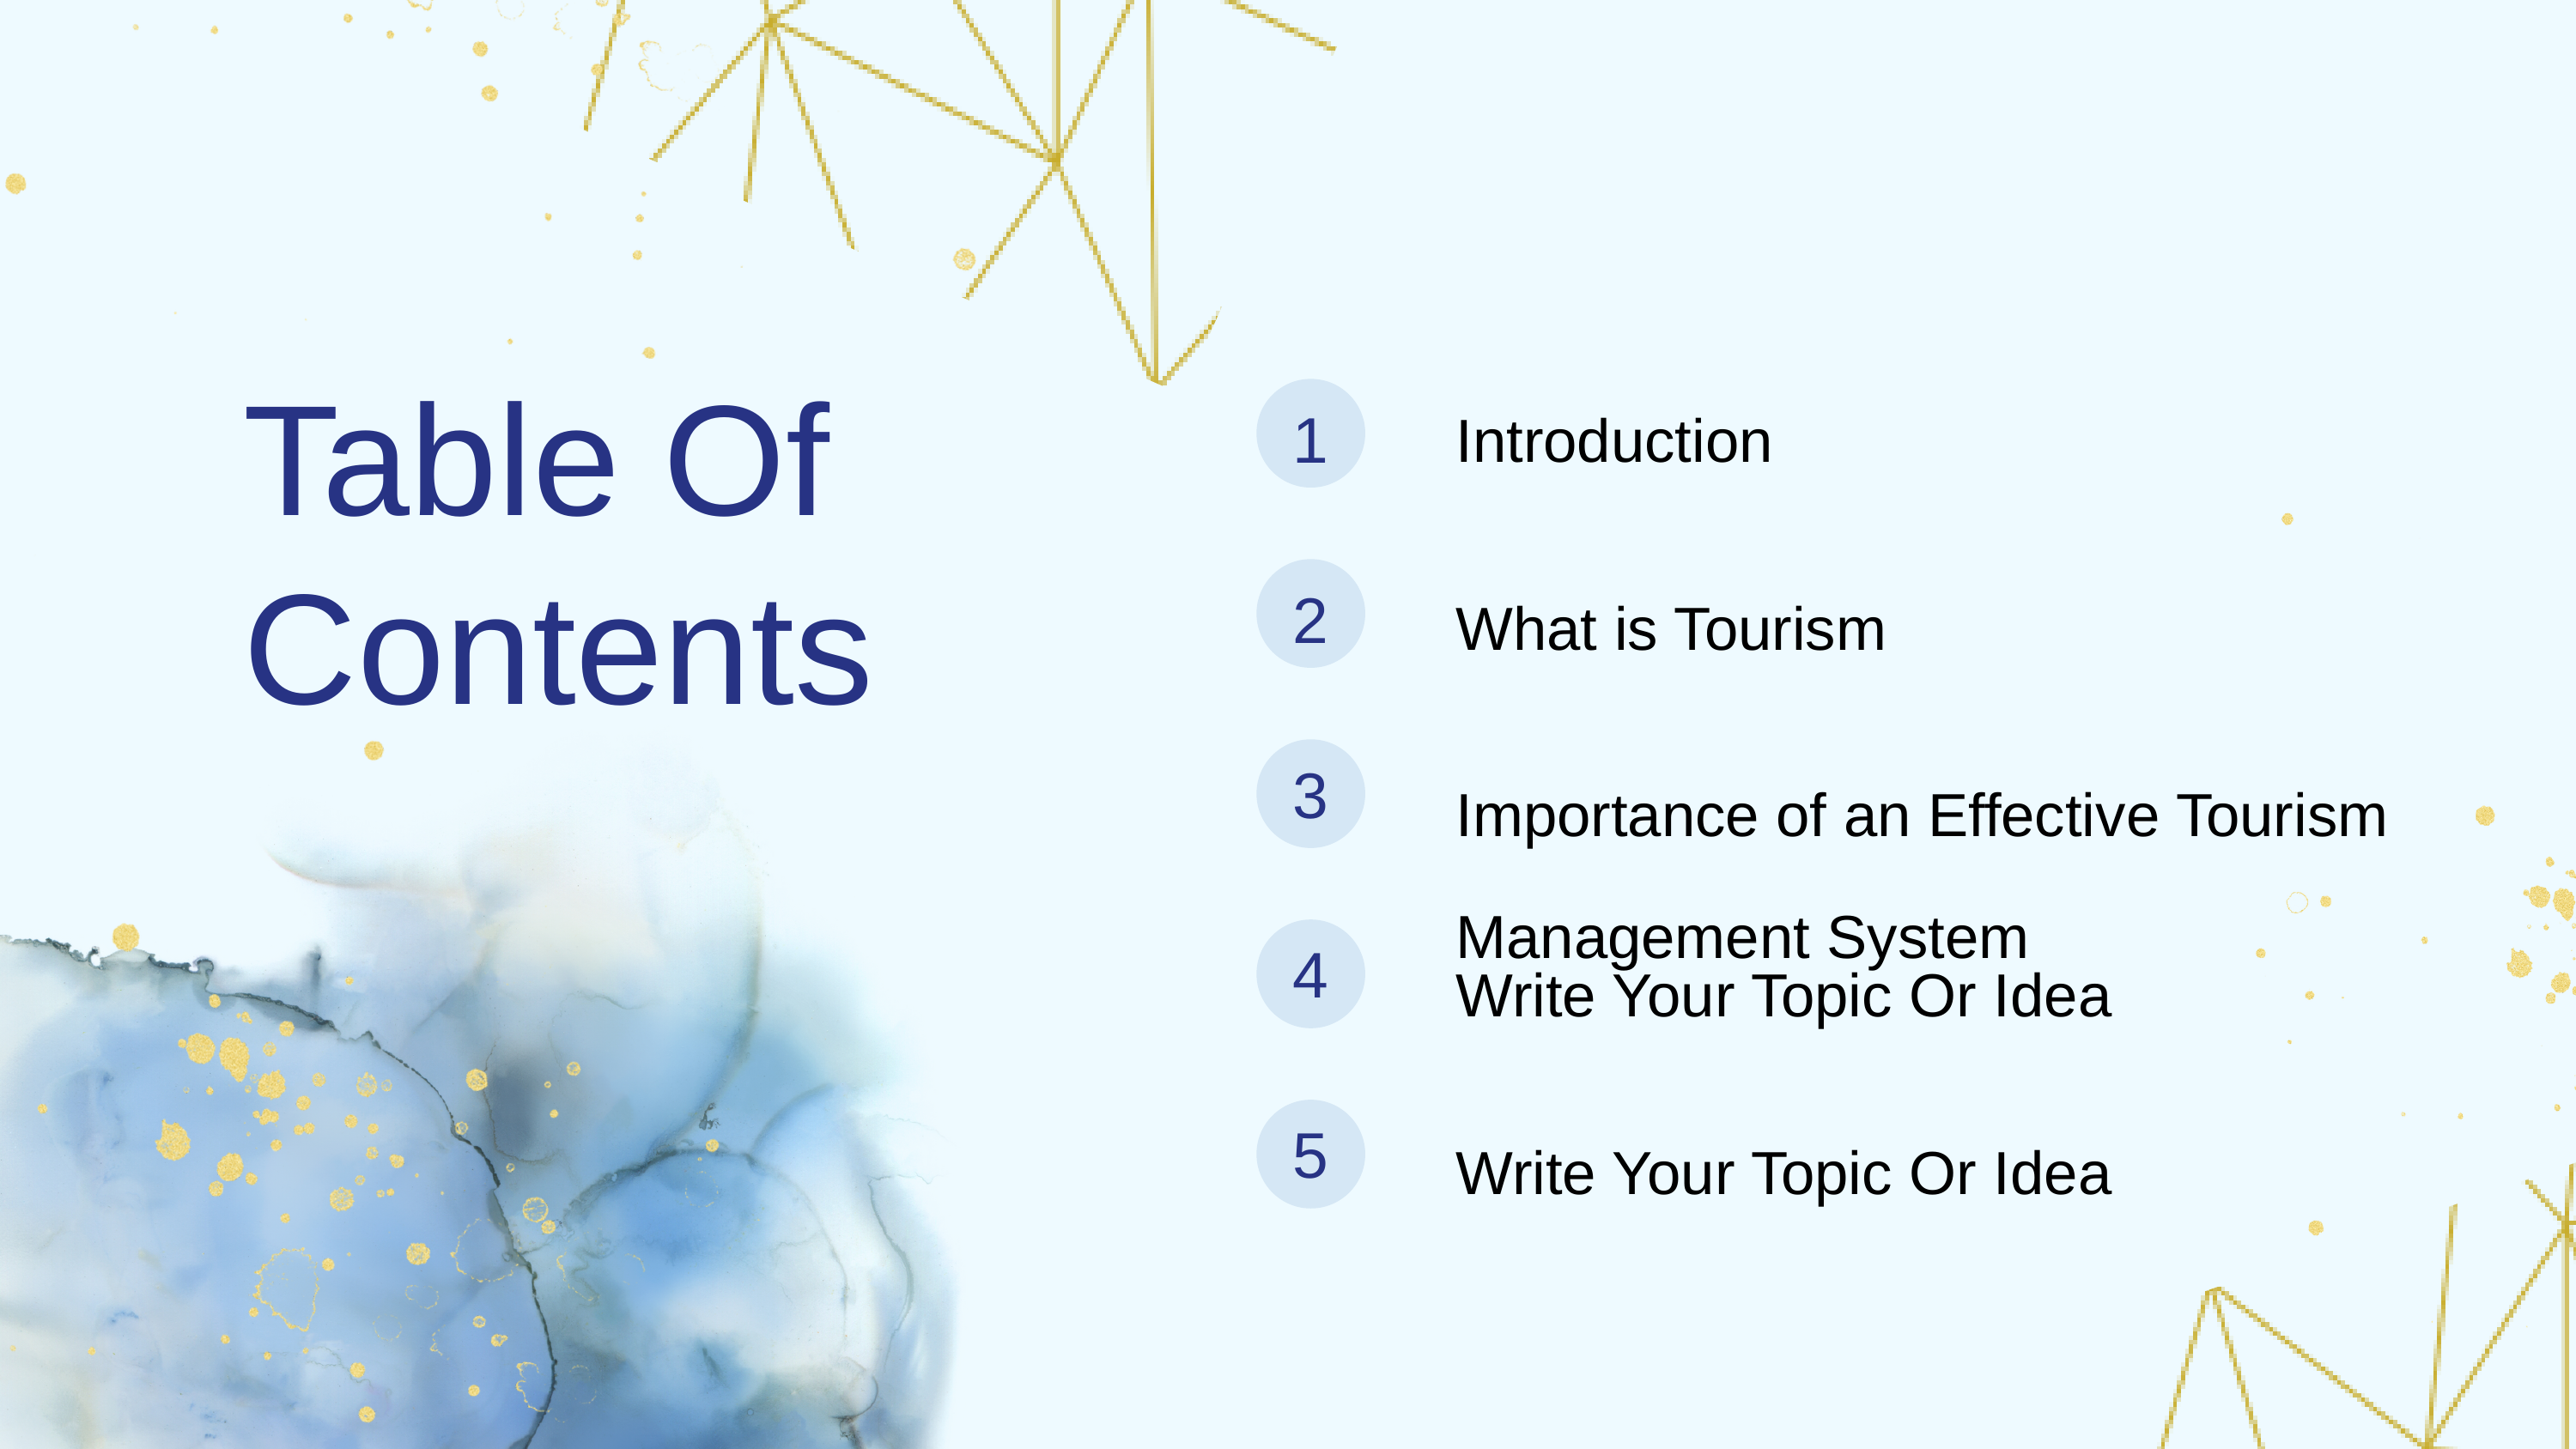

Introduction
﻿Table Of Contents
1

What is Tourism
2

Importance of an Effective Tourism Management System
3

Write Your Topic Or Idea
4

Write Your Topic Or Idea
5